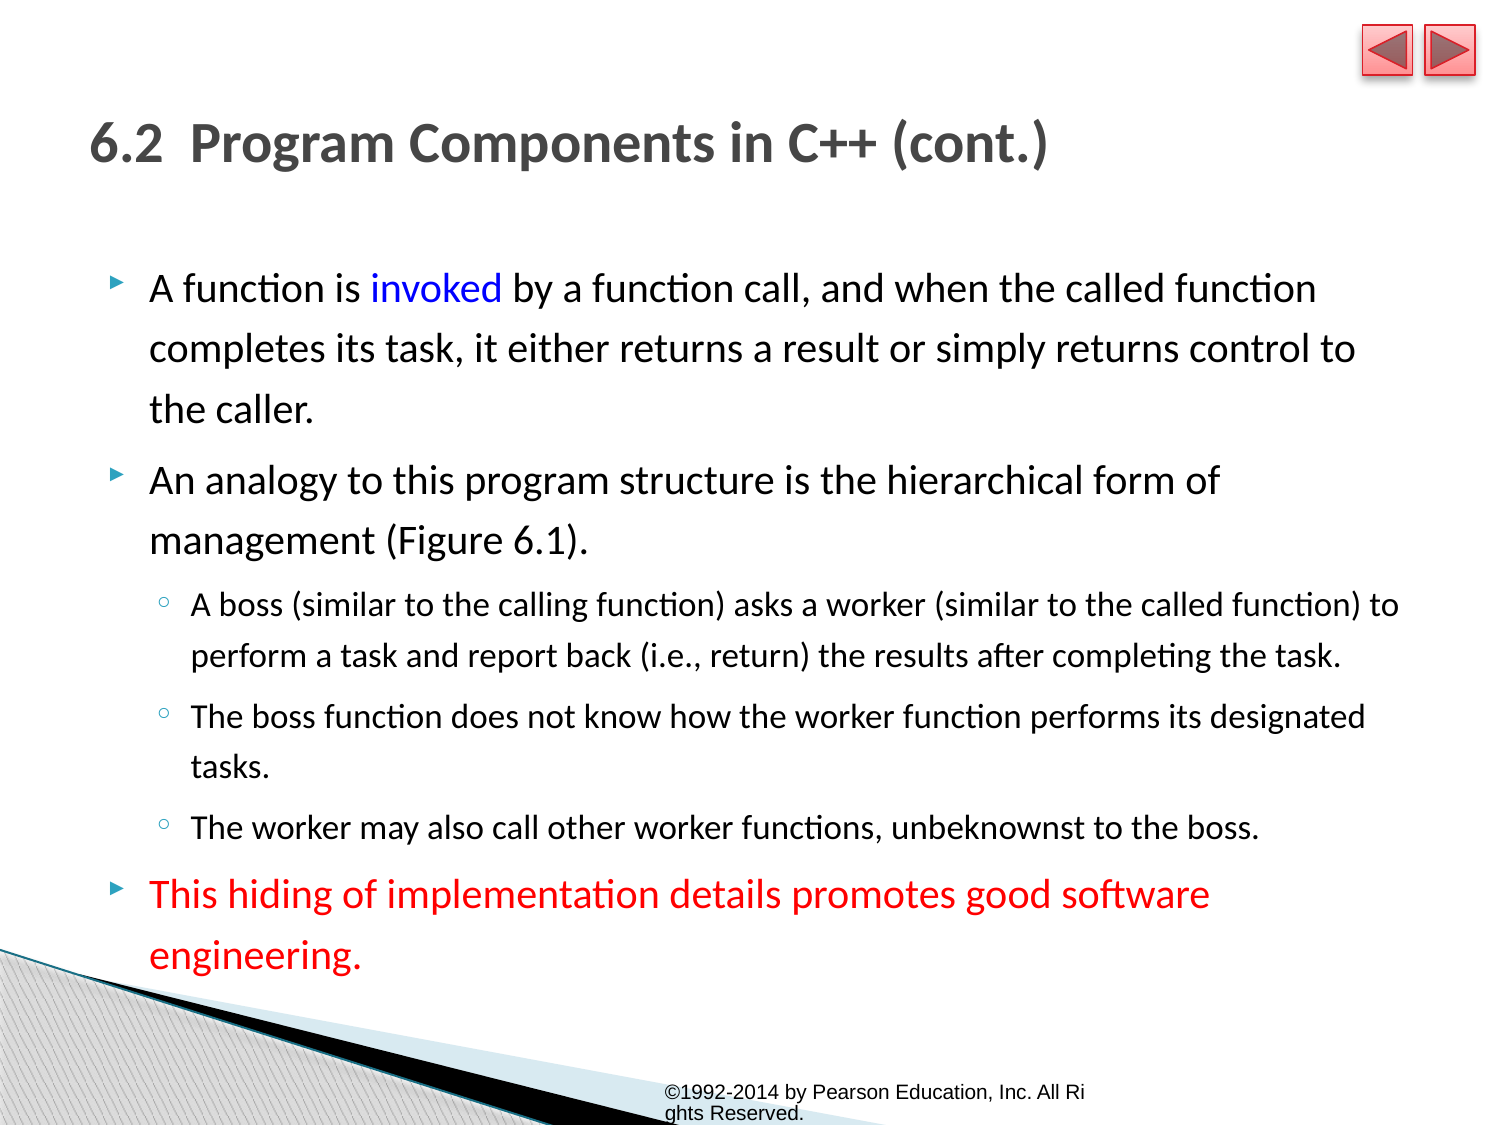

# 6.2  Program Components in C++ (cont.)
A function is invoked by a function call, and when the called function completes its task, it either returns a result or simply returns control to the caller.
An analogy to this program structure is the hierarchical form of management (Figure 6.1).
A boss (similar to the calling function) asks a worker (similar to the called function) to perform a task and report back (i.e., return) the results after completing the task.
The boss function does not know how the worker function performs its designated tasks.
The worker may also call other worker functions, unbeknownst to the boss.
This hiding of implementation details promotes good software engineering.
©1992-2014 by Pearson Education, Inc. All Rights Reserved.